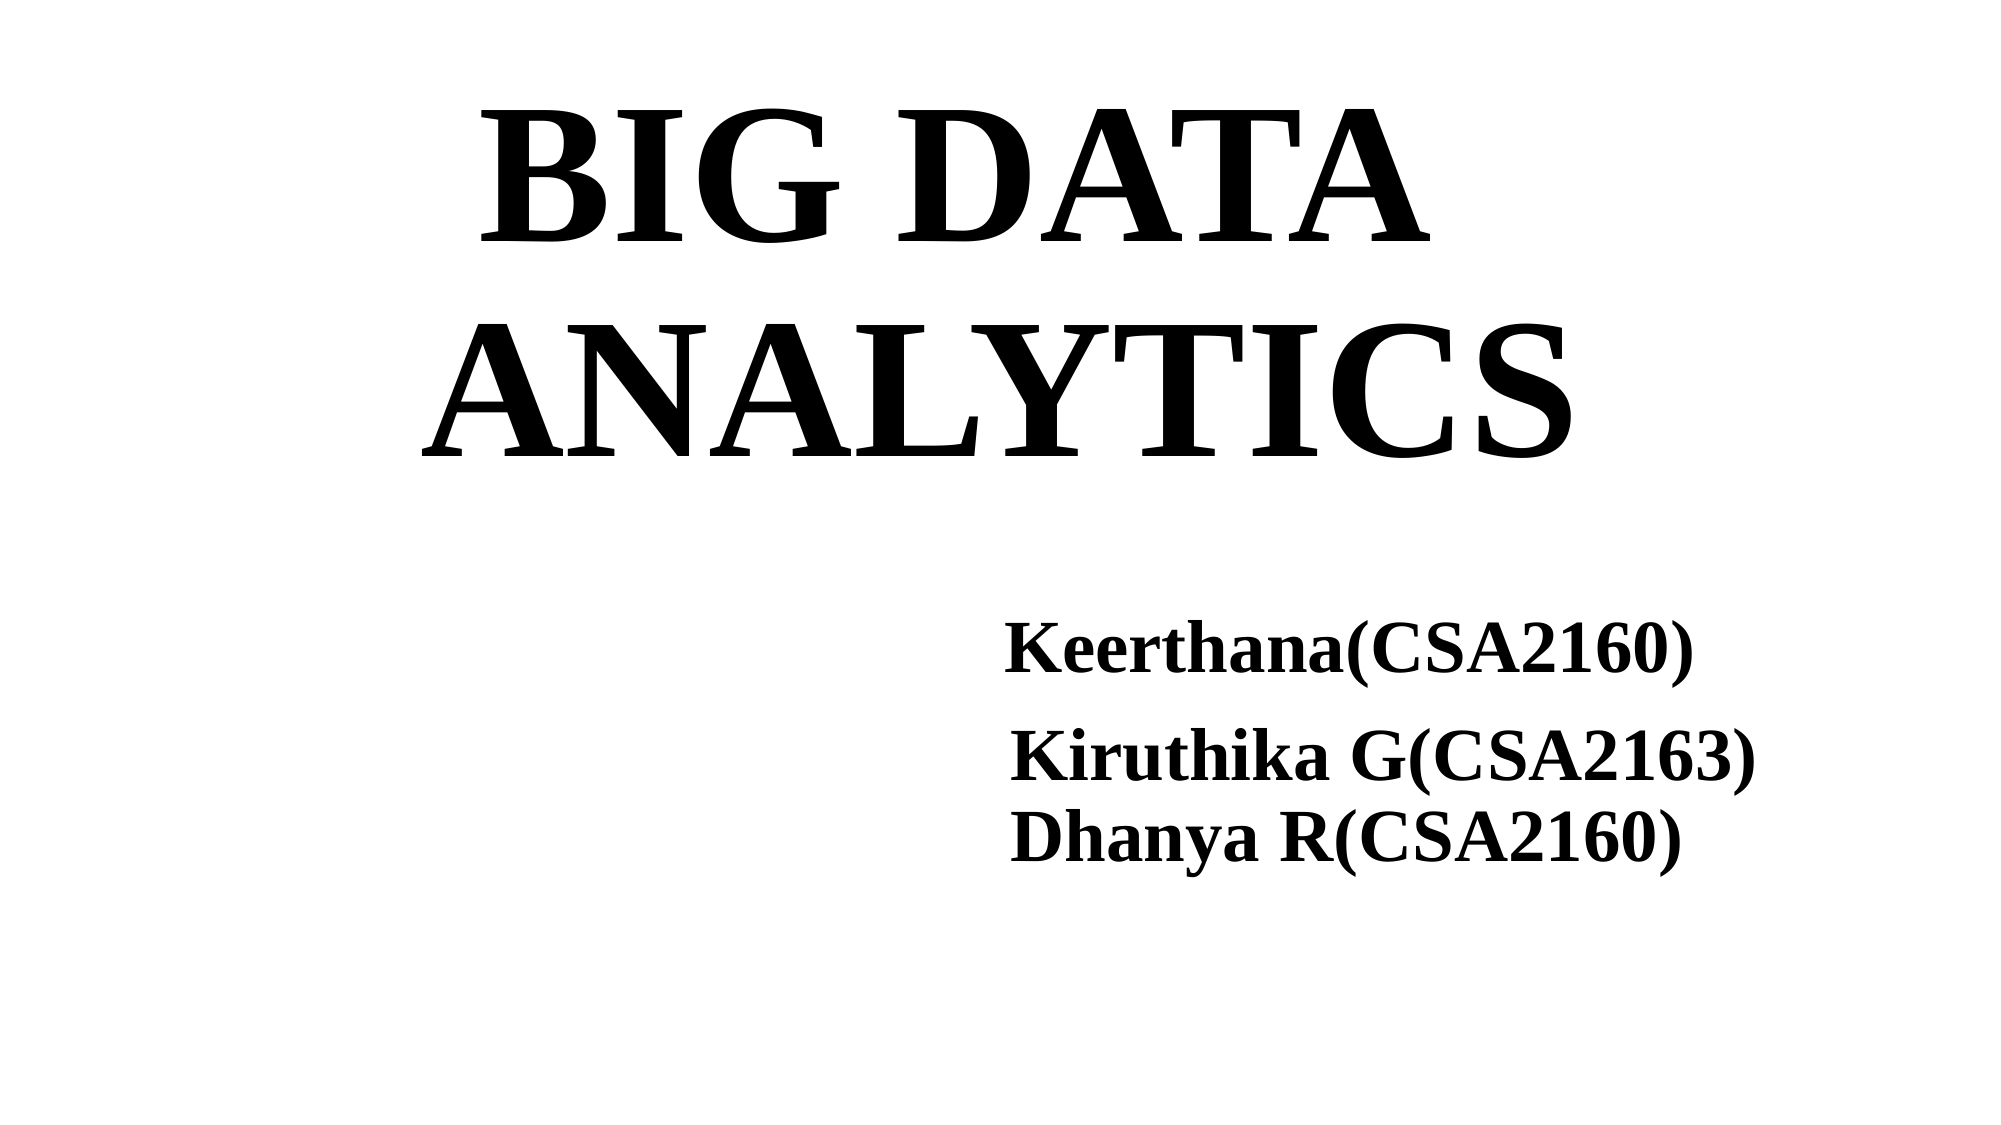

# BIG DATA ANALYTICS Keerthana(CSA2160) Kiruthika G(CSA2163) Dhanya R(CSA2160)